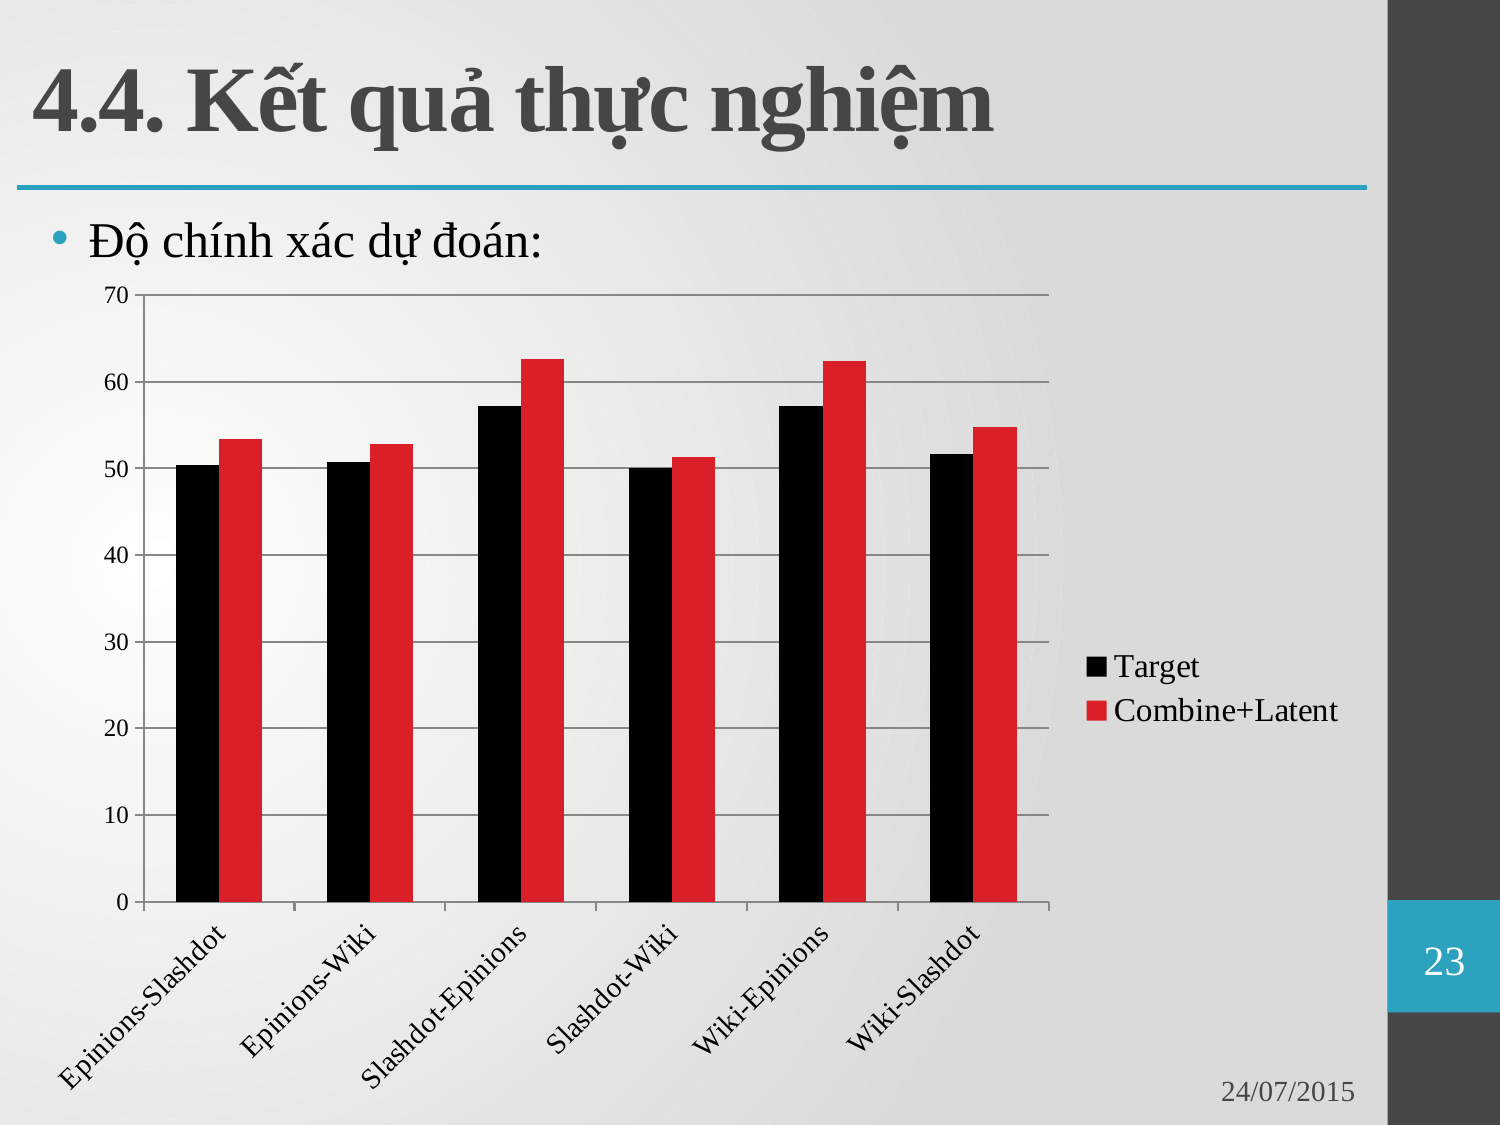

# 4.4. Kết quả thực nghiệm
Độ chính xác dự đoán:

### Chart

| Category | Target | Combine+Latent |
|---|---|---|
| Epinions-Slashdot | 50.385 | 53.3825 |
| Epinions-Wiki | 50.769999999999996 | 52.7775 |
| Slashdot-Epinions | 57.2375 | 62.589999999999996 |
| Slashdot-Wiki | 50.0075 | 51.3075 |
| Wiki-Epinions | 57.24000000000001 | 62.405 |
| Wiki-Slashdot | 51.6425 | 54.760000000000005 |
23
24/07/2015